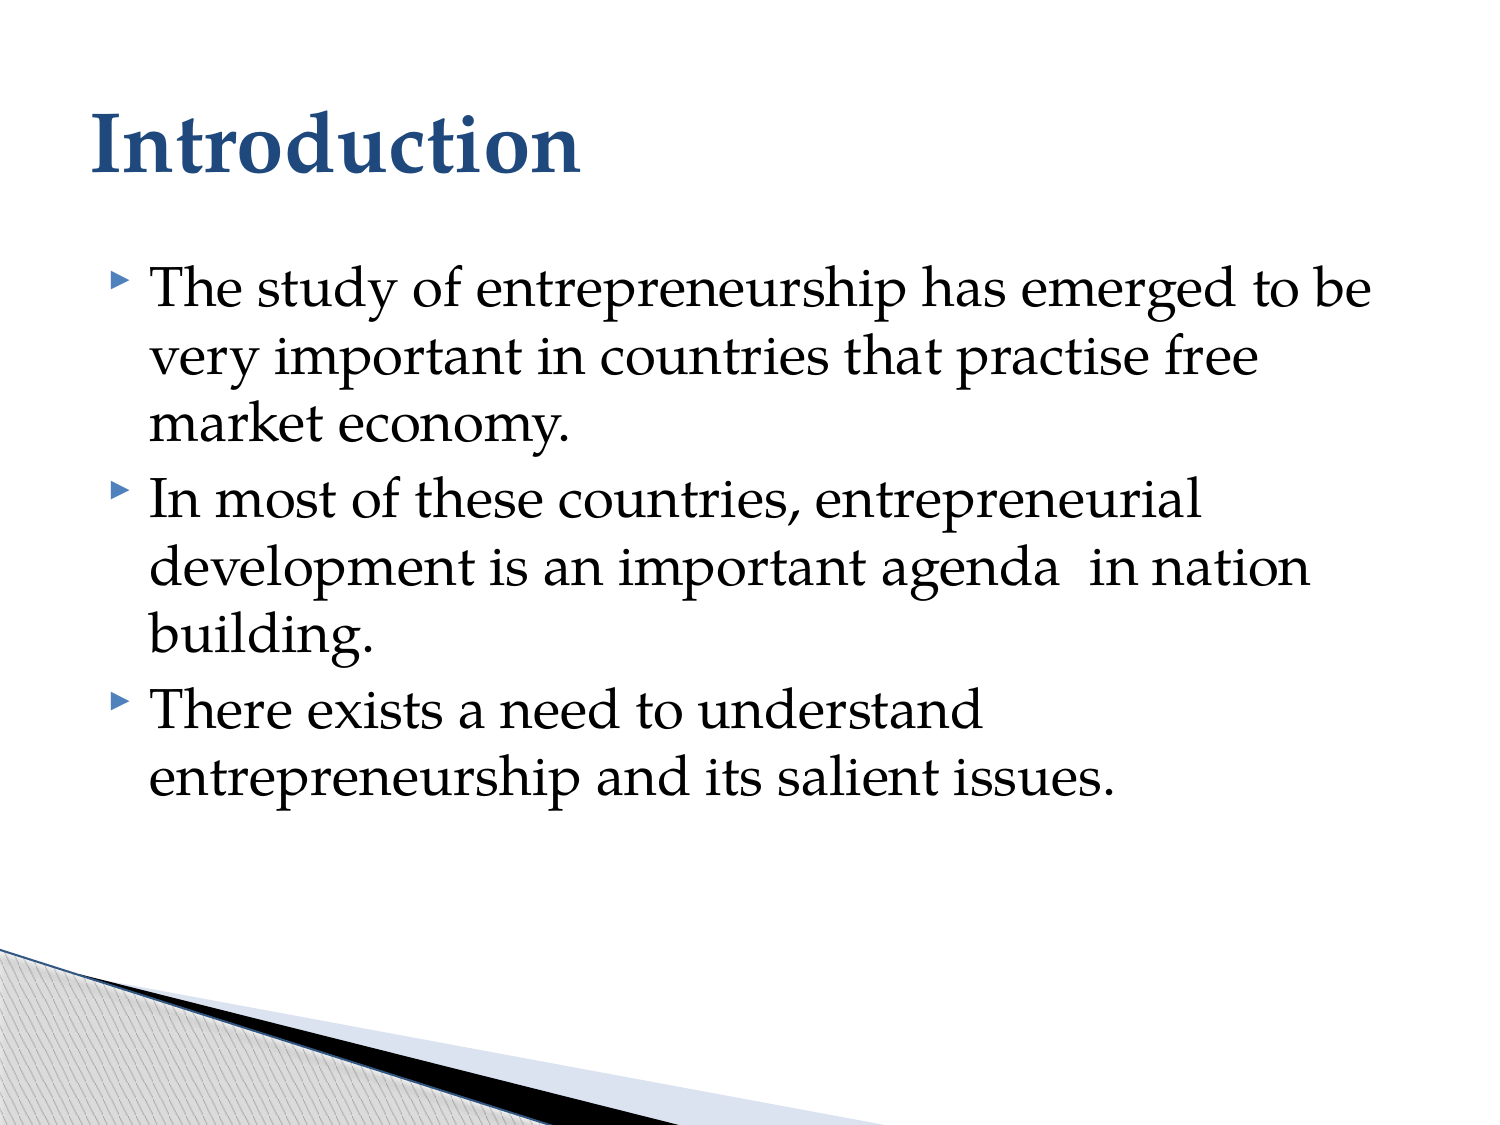

# Introduction
The study of entrepreneurship has emerged to be very important in countries that practise free market economy.
In most of these countries, entrepreneurial development is an important agenda  in nation building.
There exists a need to understand entrepreneurship and its salient issues.